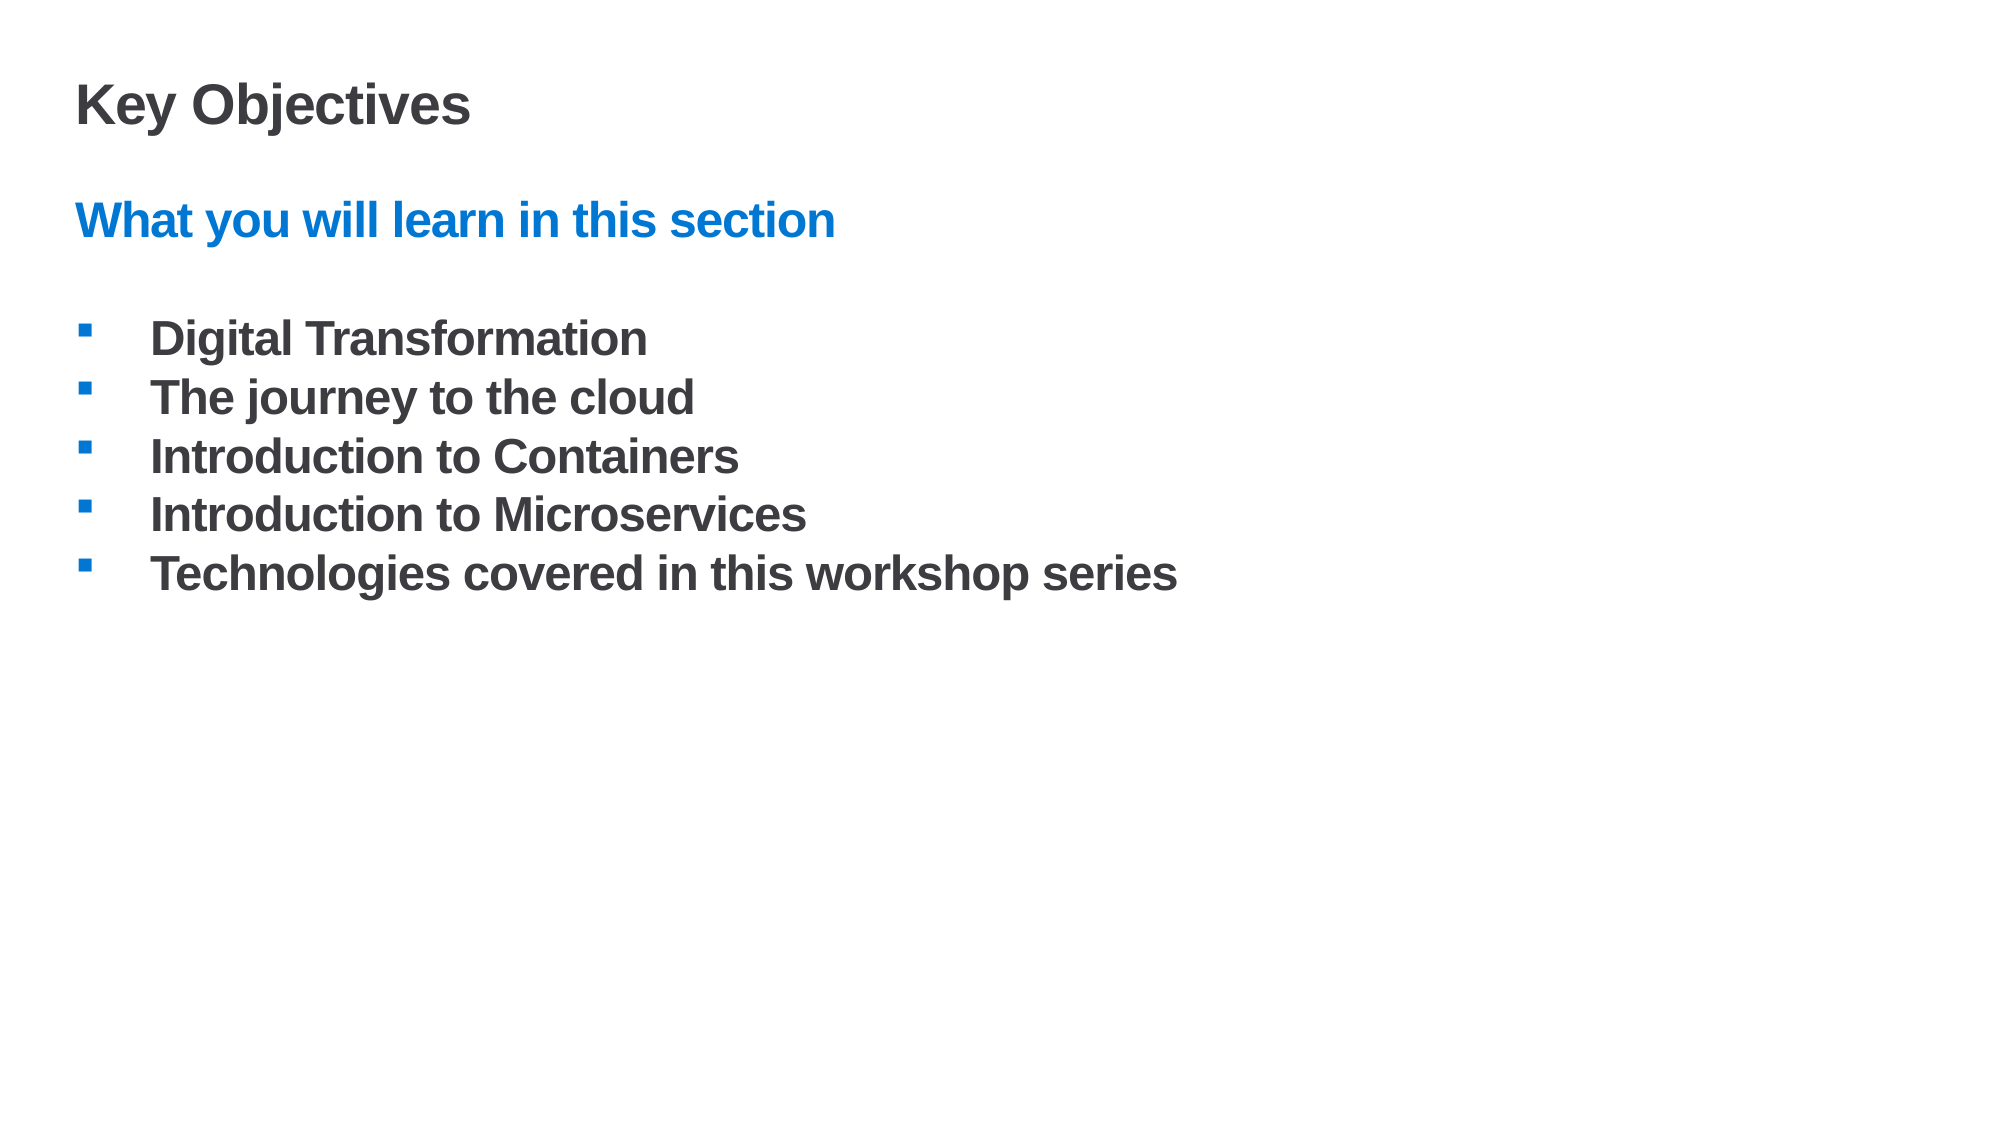

# Key Objectives
What you will learn in this section
Digital Transformation
The journey to the cloud
Introduction to Containers
Introduction to Microservices
Technologies covered in this workshop series